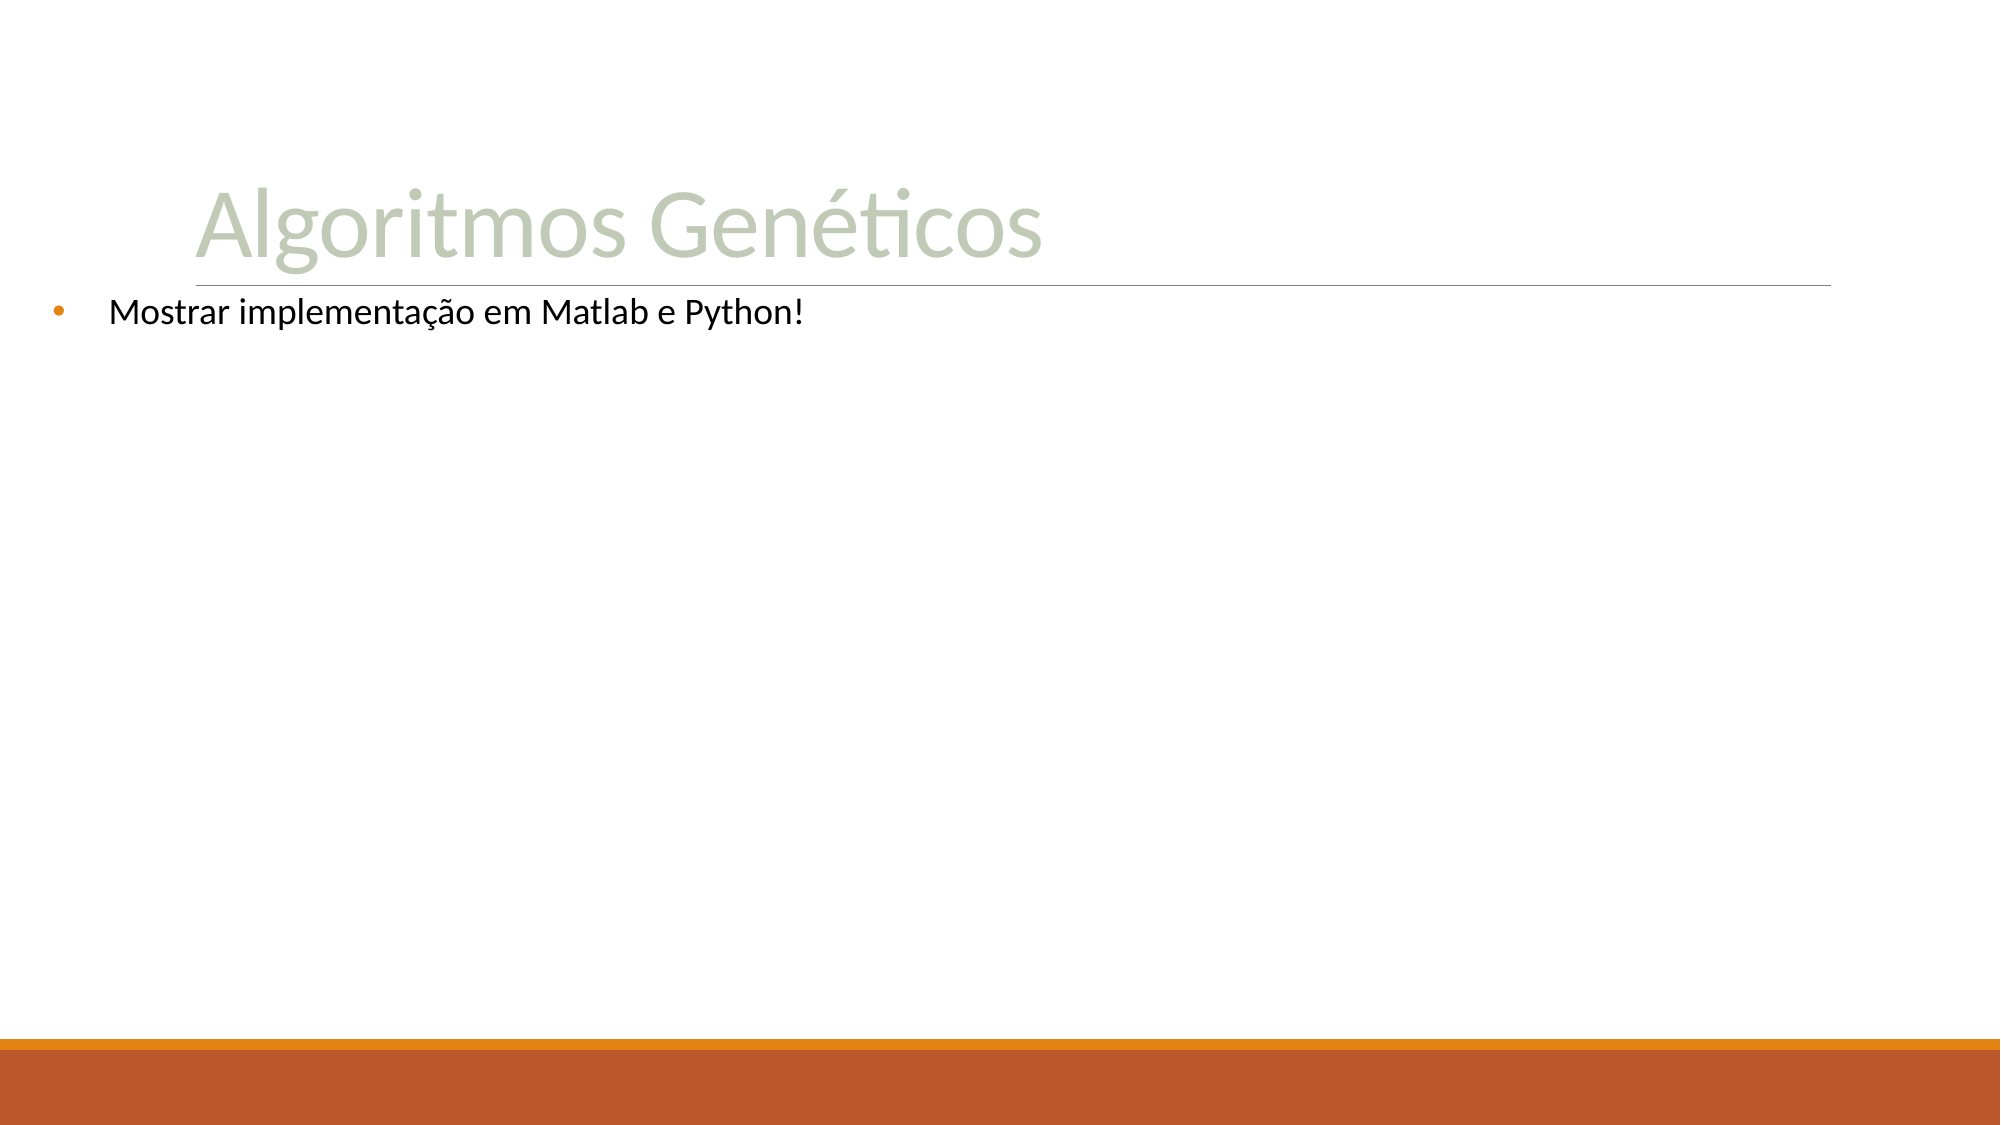

# Algoritmos Genéticos
Mostrar implementação em Matlab e Python!